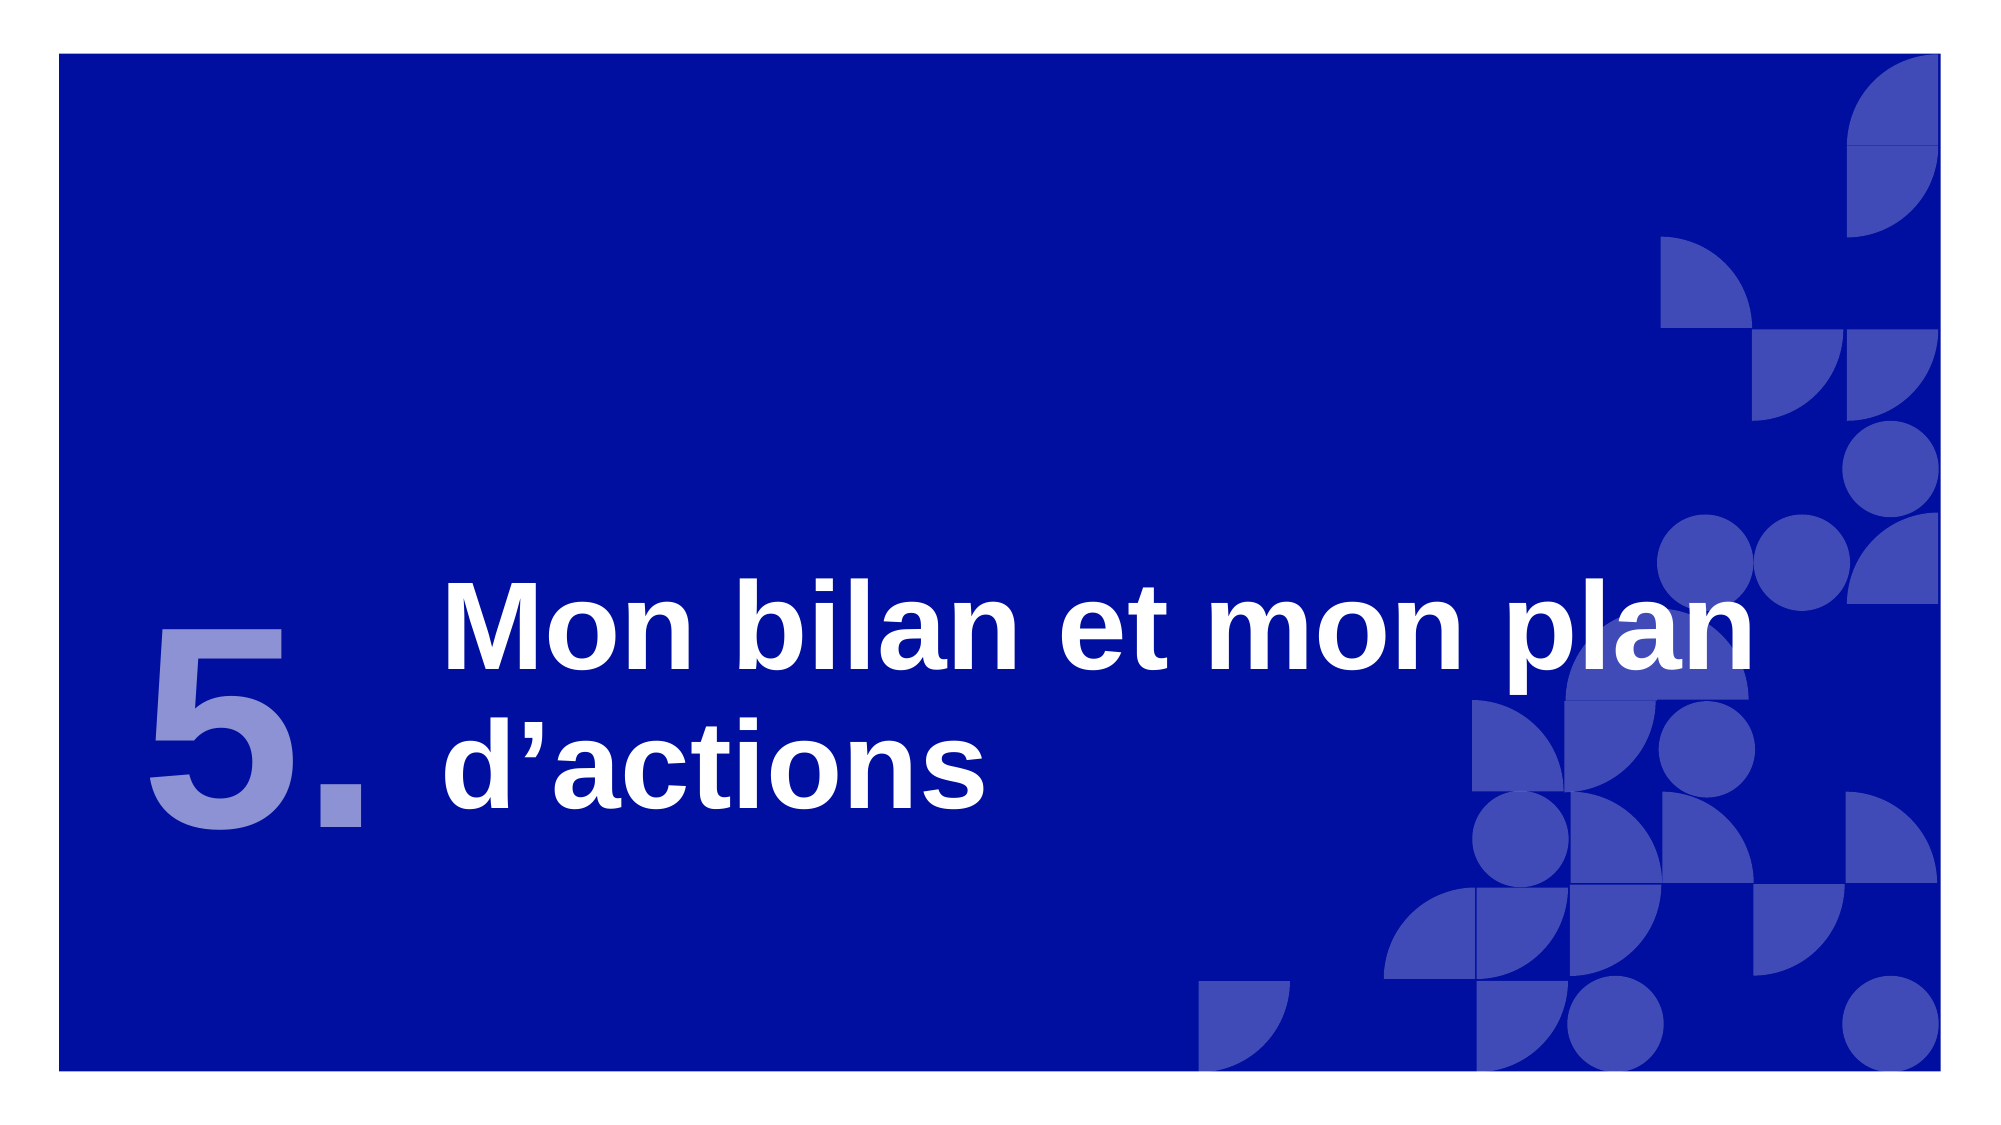

5.
# Mon bilan et mon plan d’actions